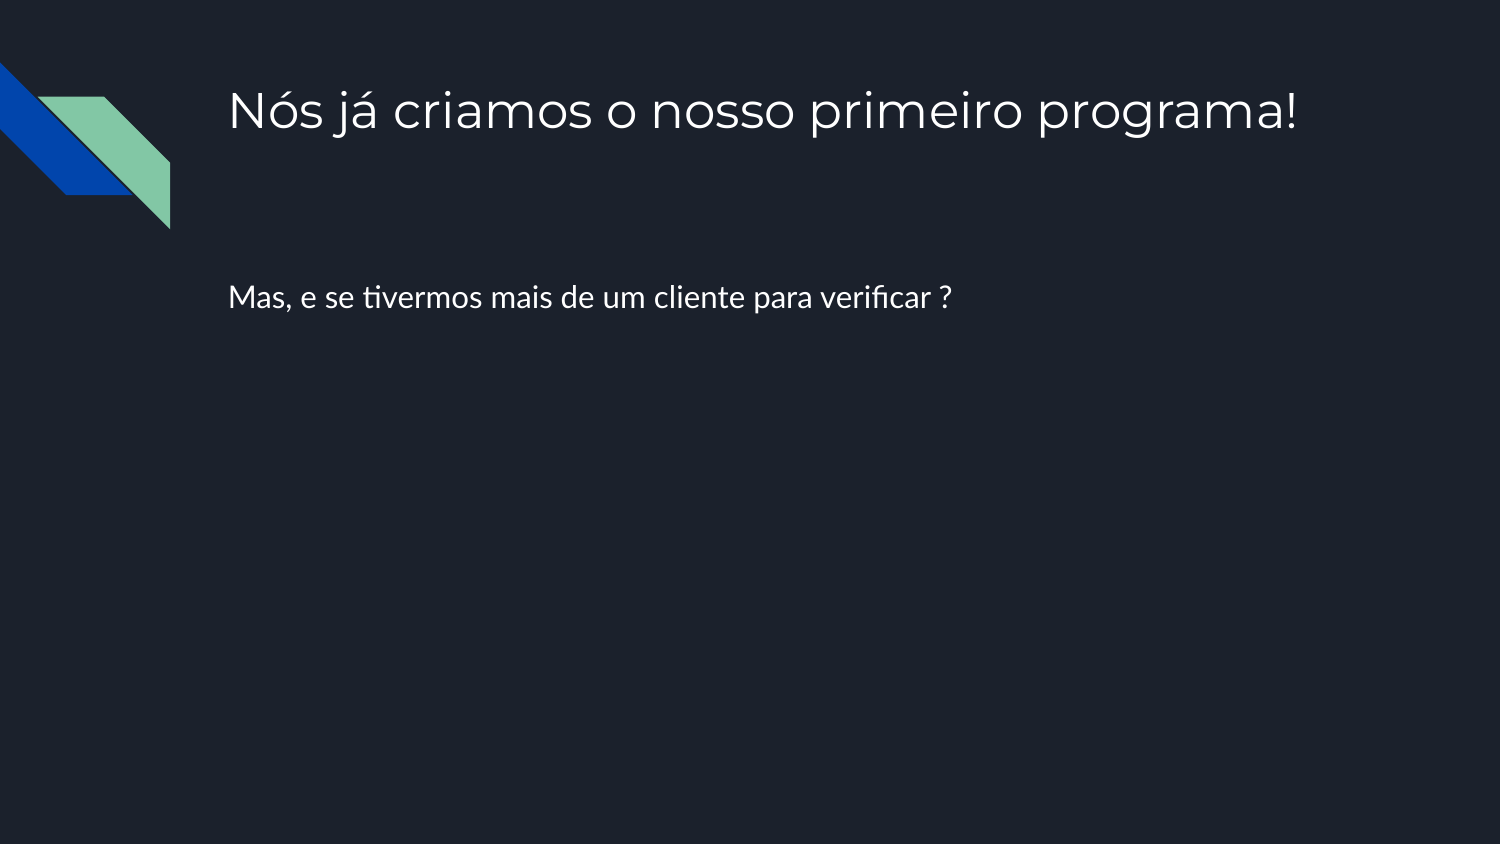

# Nós já criamos o nosso primeiro programa!
Mas, e se tivermos mais de um cliente para verificar ?